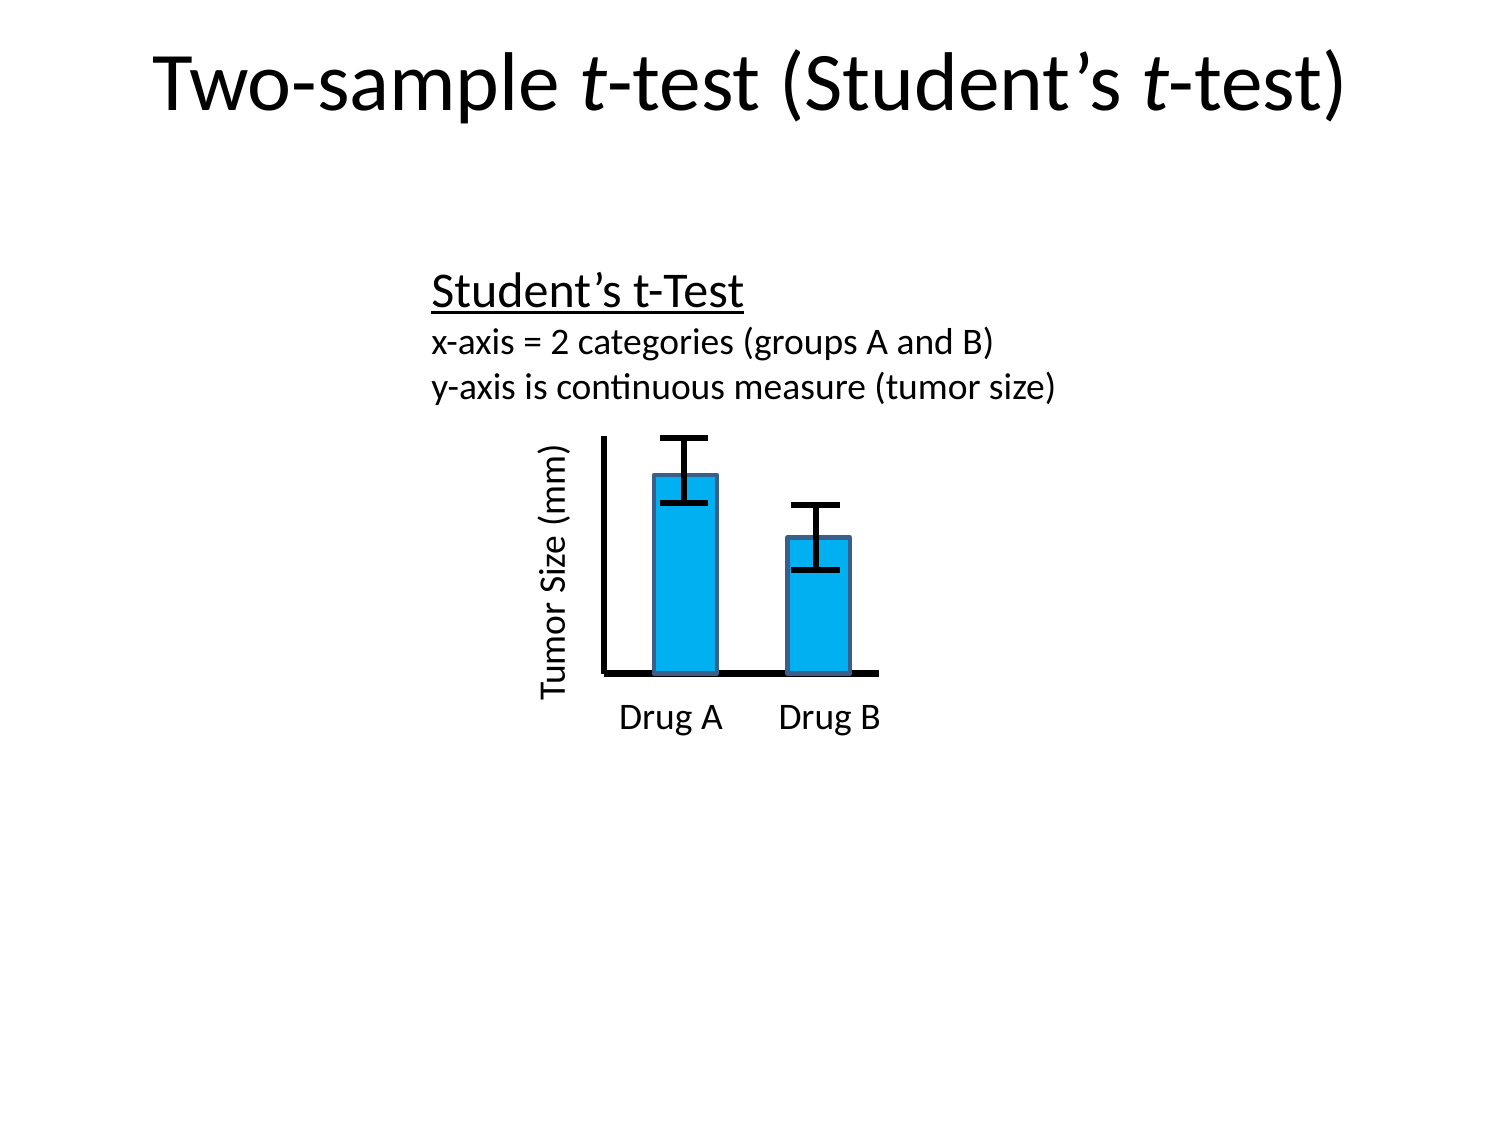

# Two-sample t-test (Student’s t-test)
Student’s t-Test
x-axis = 2 categories (groups A and B)
y-axis is continuous measure (tumor size)

Tumor Size (mm)
Drug A
Drug B